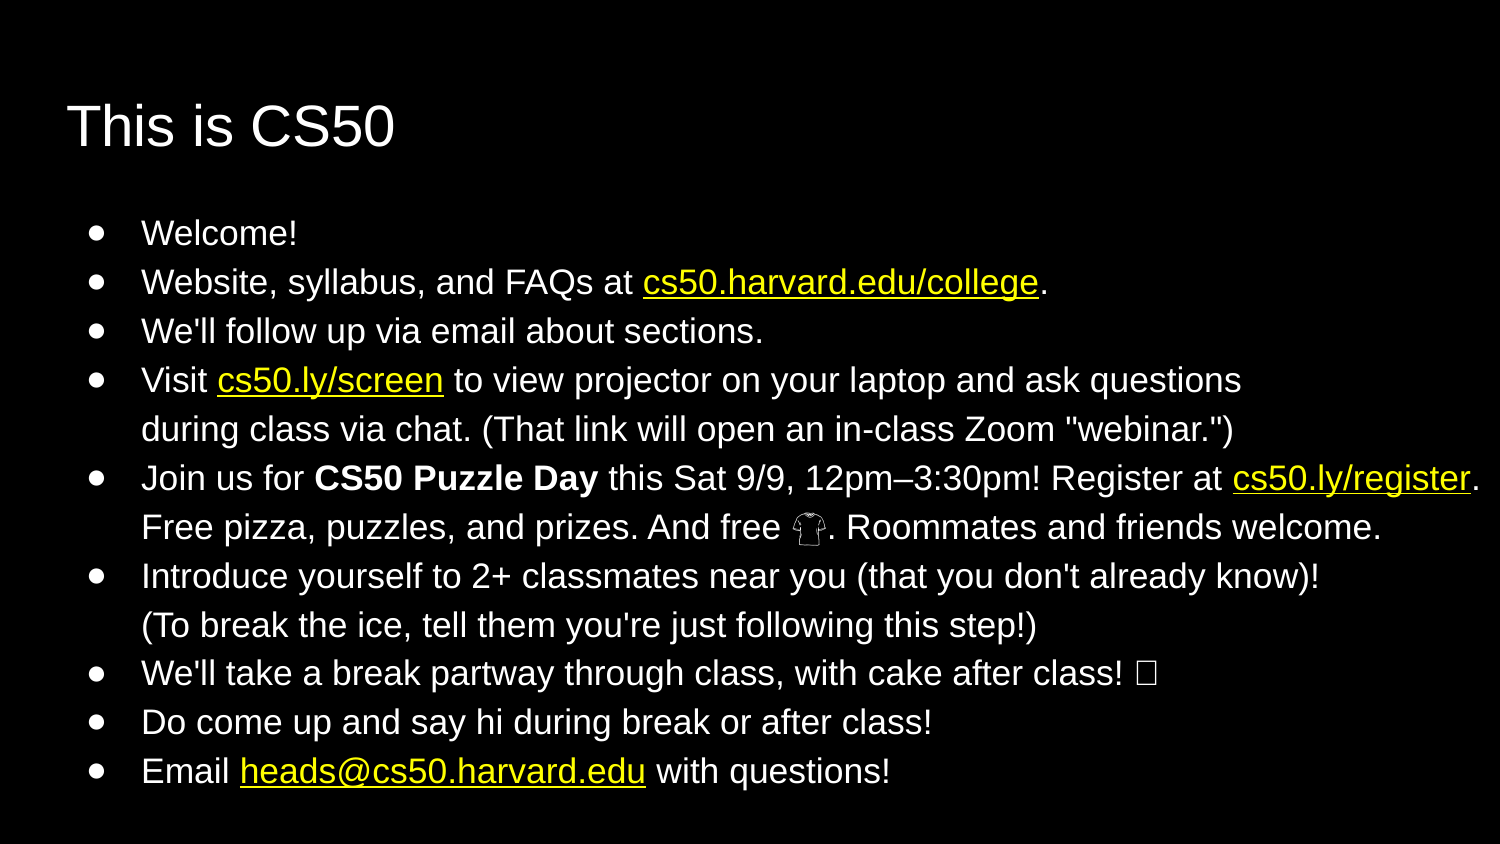

# This is CS50
Welcome!
Website, syllabus, and FAQs at cs50.harvard.edu/college.
We'll follow up via email about sections.
Visit cs50.ly/screen to view projector on your laptop and ask questions
during class via chat. (That link will open an in-class Zoom "webinar.")
Join us for CS50 Puzzle Day this Sat 9/9, 12pm–3:30pm! Register at cs50.ly/register. Free pizza, puzzles, and prizes. And free 👕. Roommates and friends welcome.
Introduce yourself to 2+ classmates near you (that you don't already know)!
(To break the ice, tell them you're just following this step!)
We'll take a break partway through class, with cake after class! 🧁
Do come up and say hi during break or after class!
Email heads@cs50.harvard.edu with questions!